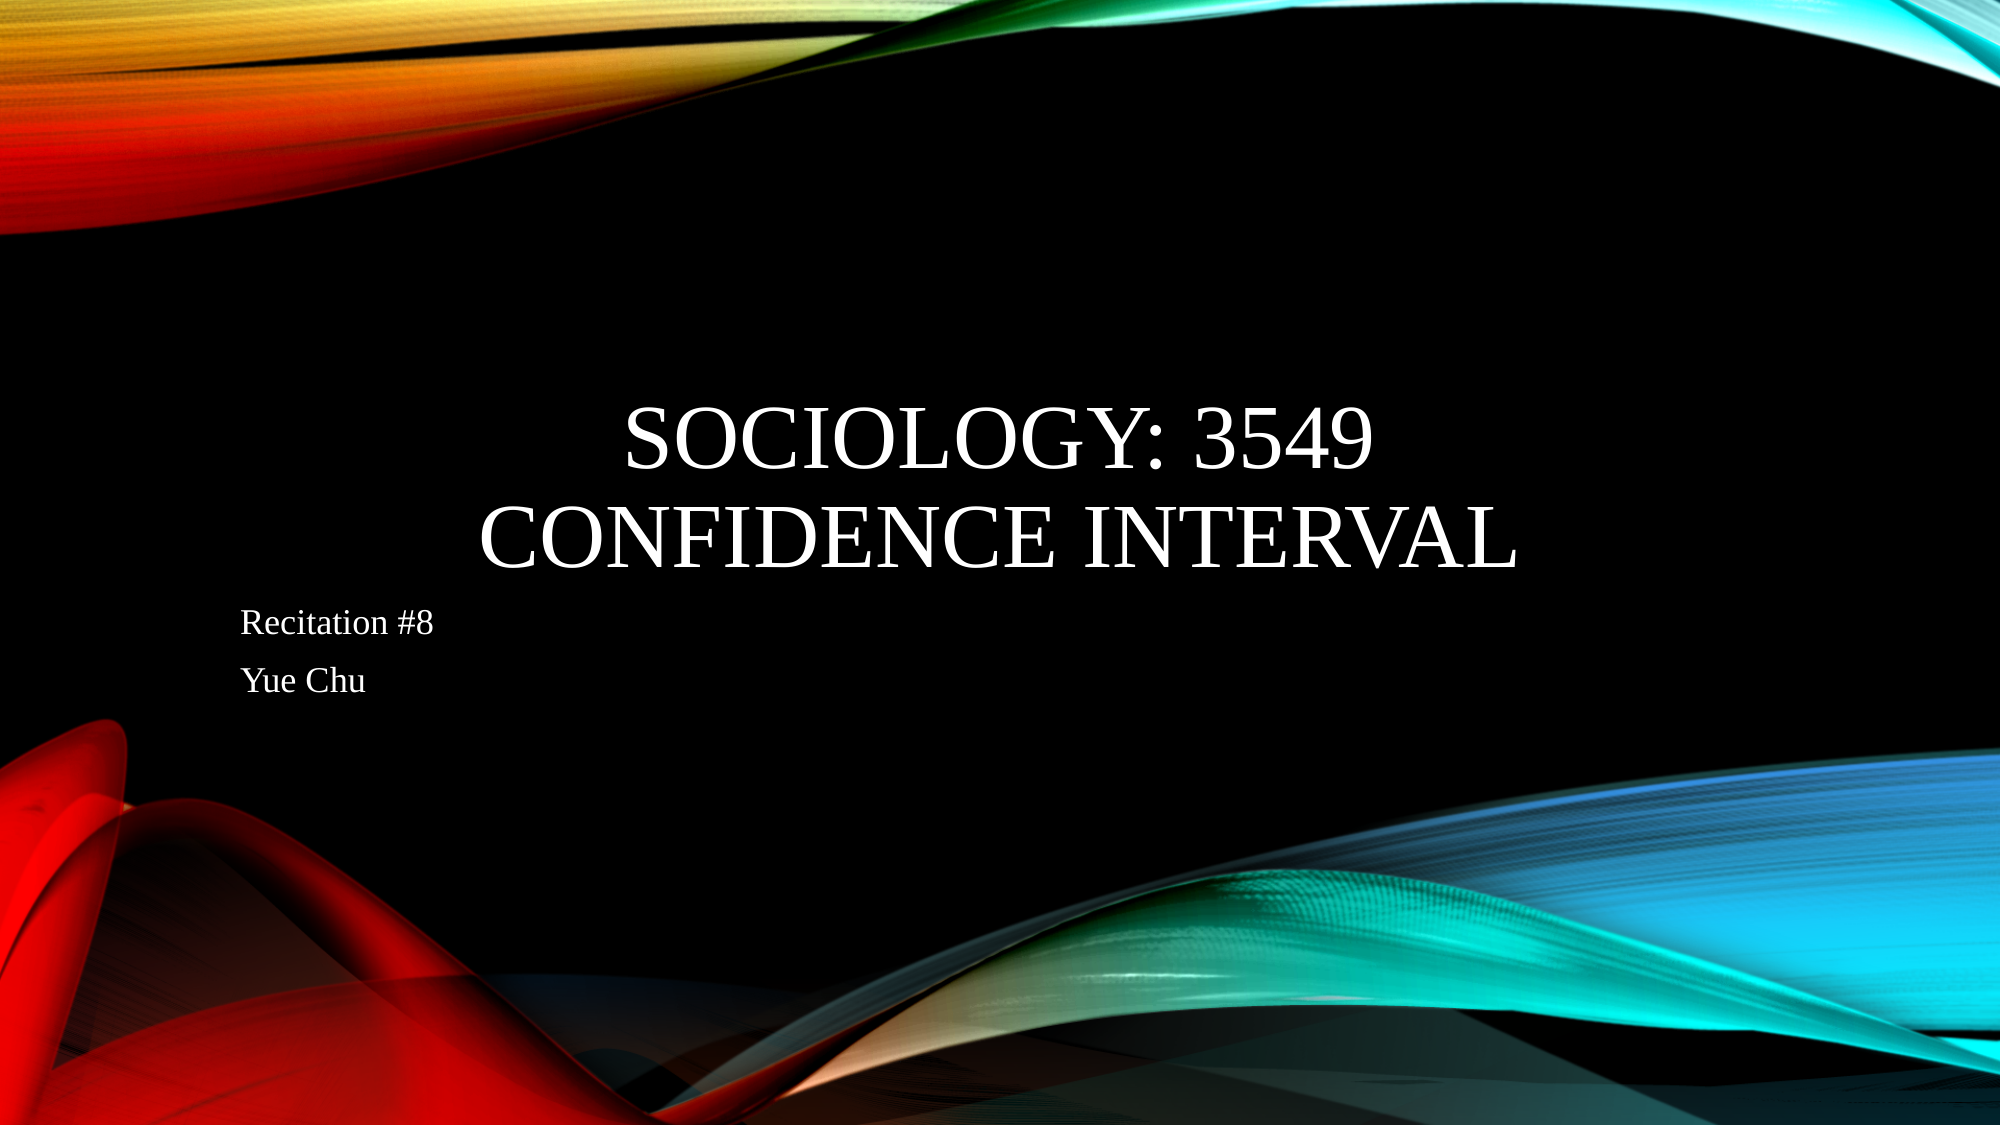

# Sociology: 3549 CONFIDENCE INTERVAL
Recitation #8
Yue Chu